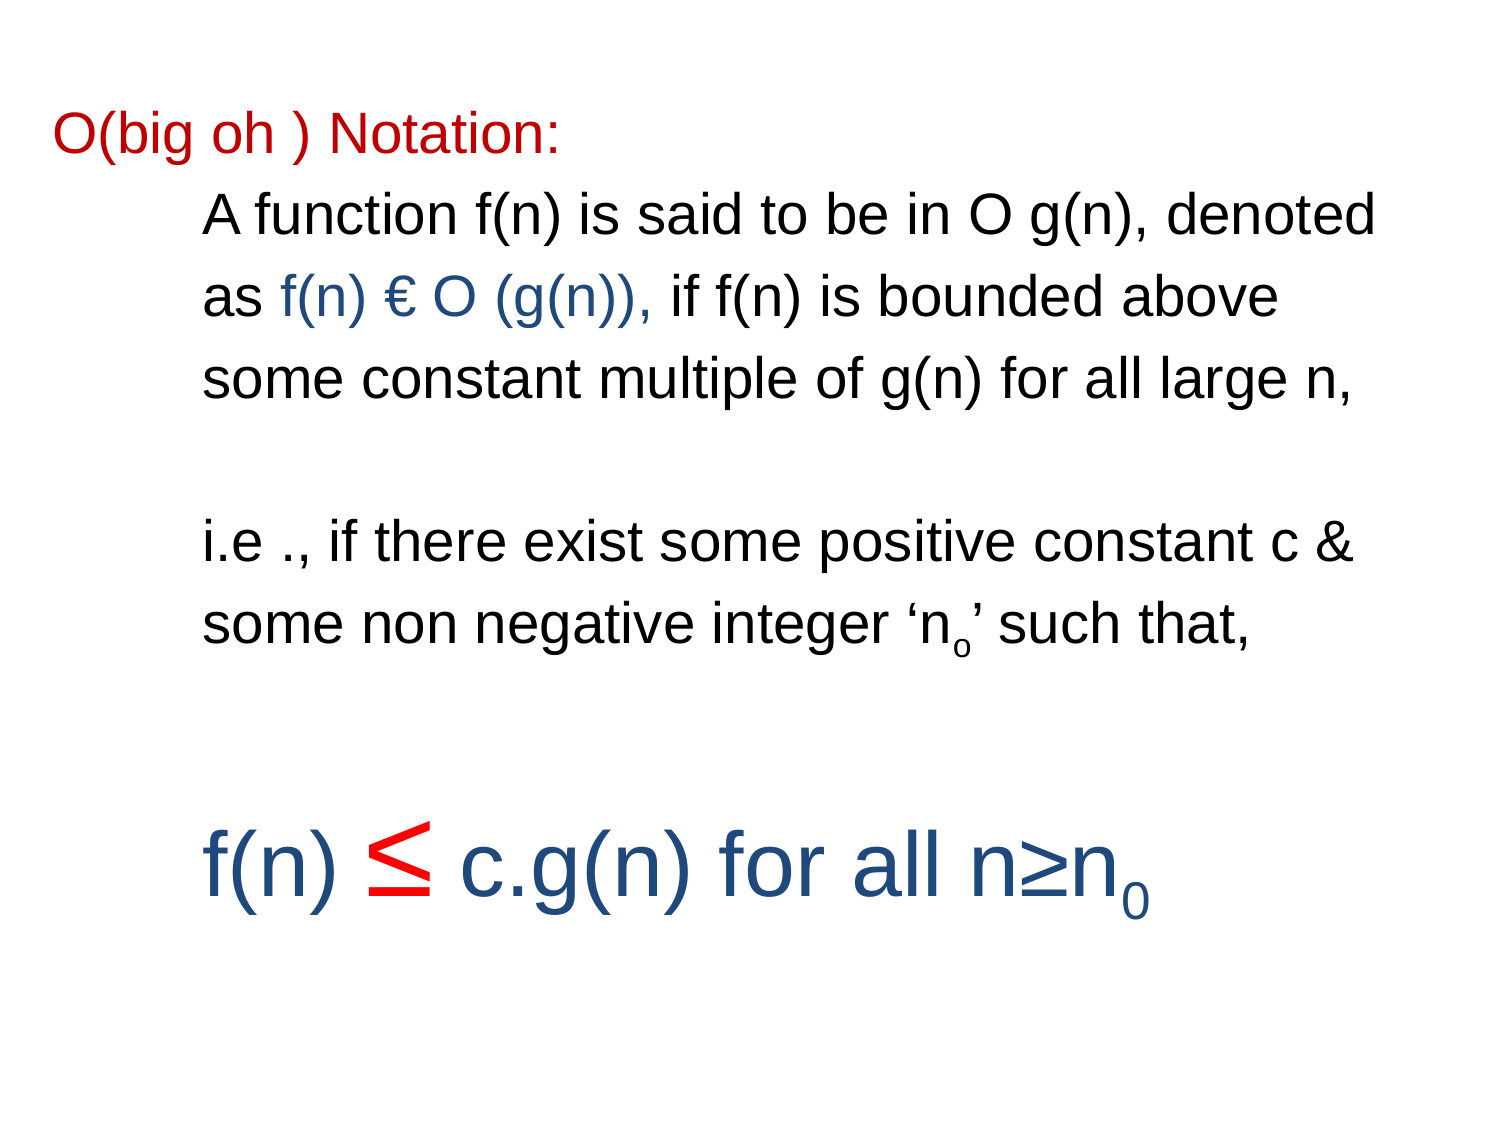

#
O(big oh ) Notation:
	A function f(n) is said to be in O g(n), denoted
	as f(n) € O (g(n)), if f(n) is bounded above
	some constant multiple of g(n) for all large n,

	i.e ., if there exist some positive constant c &
	some non negative integer ‘no’ such that,

	f(n) ≤ c.g(n) for all n≥n0